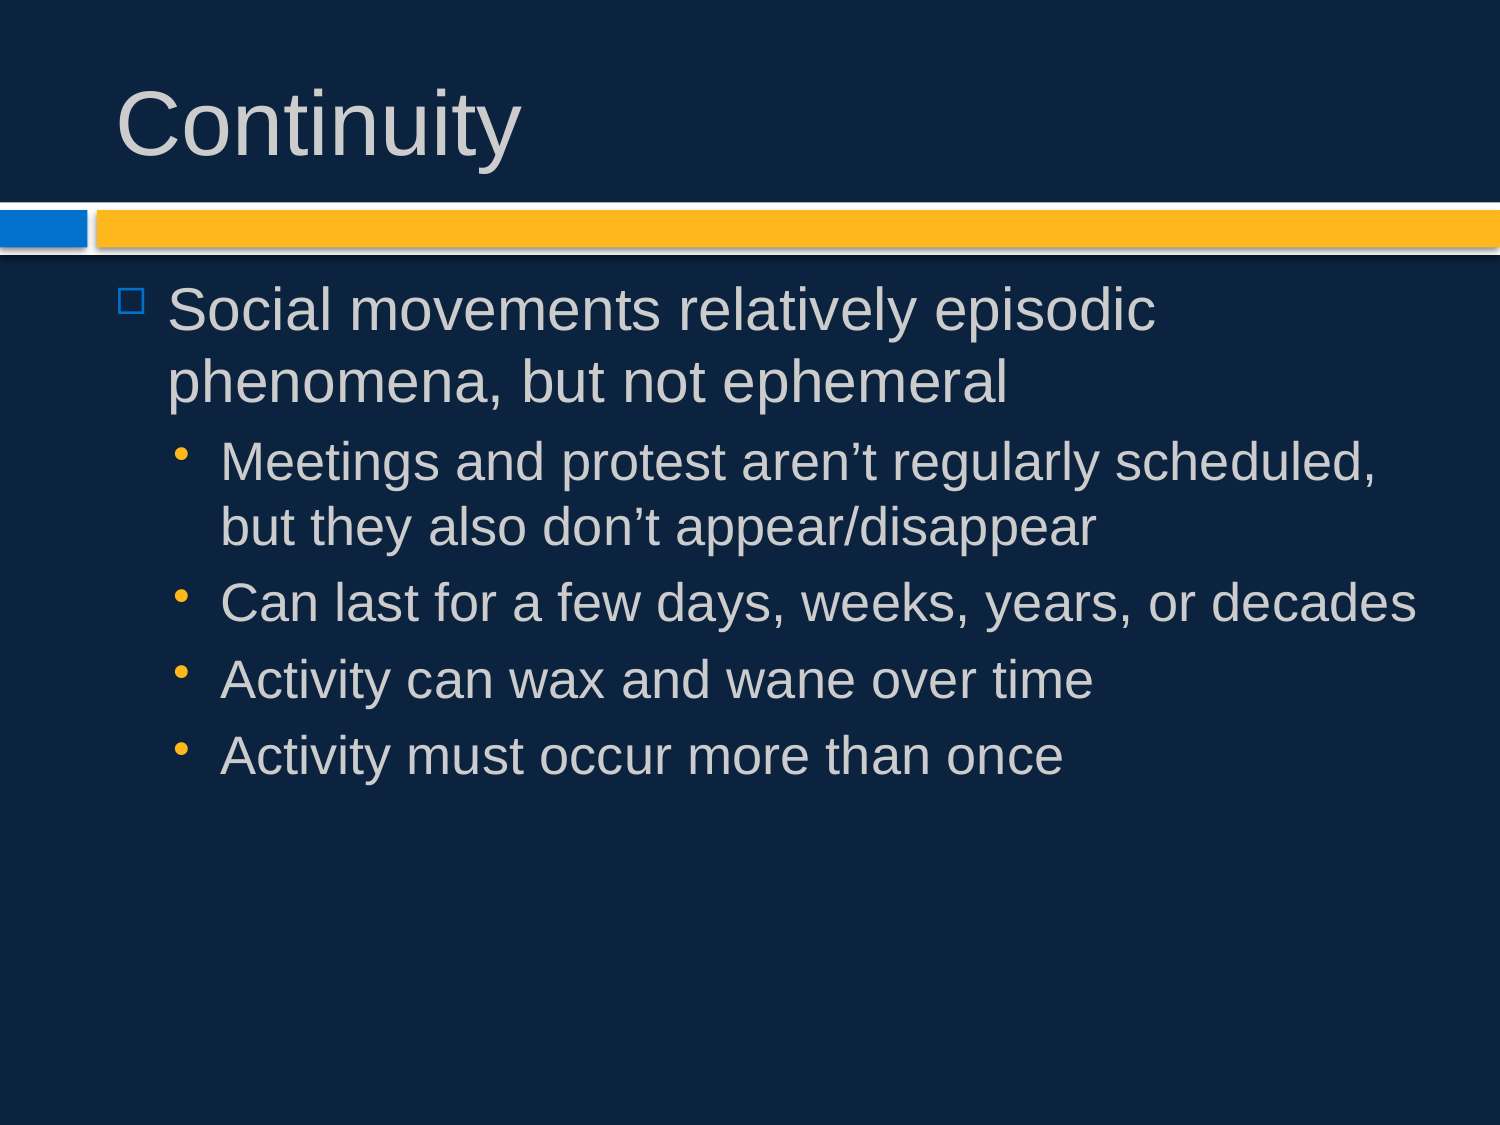

# Continuity
Social movements relatively episodic phenomena, but not ephemeral
Meetings and protest aren’t regularly scheduled, but they also don’t appear/disappear
Can last for a few days, weeks, years, or decades
Activity can wax and wane over time
Activity must occur more than once